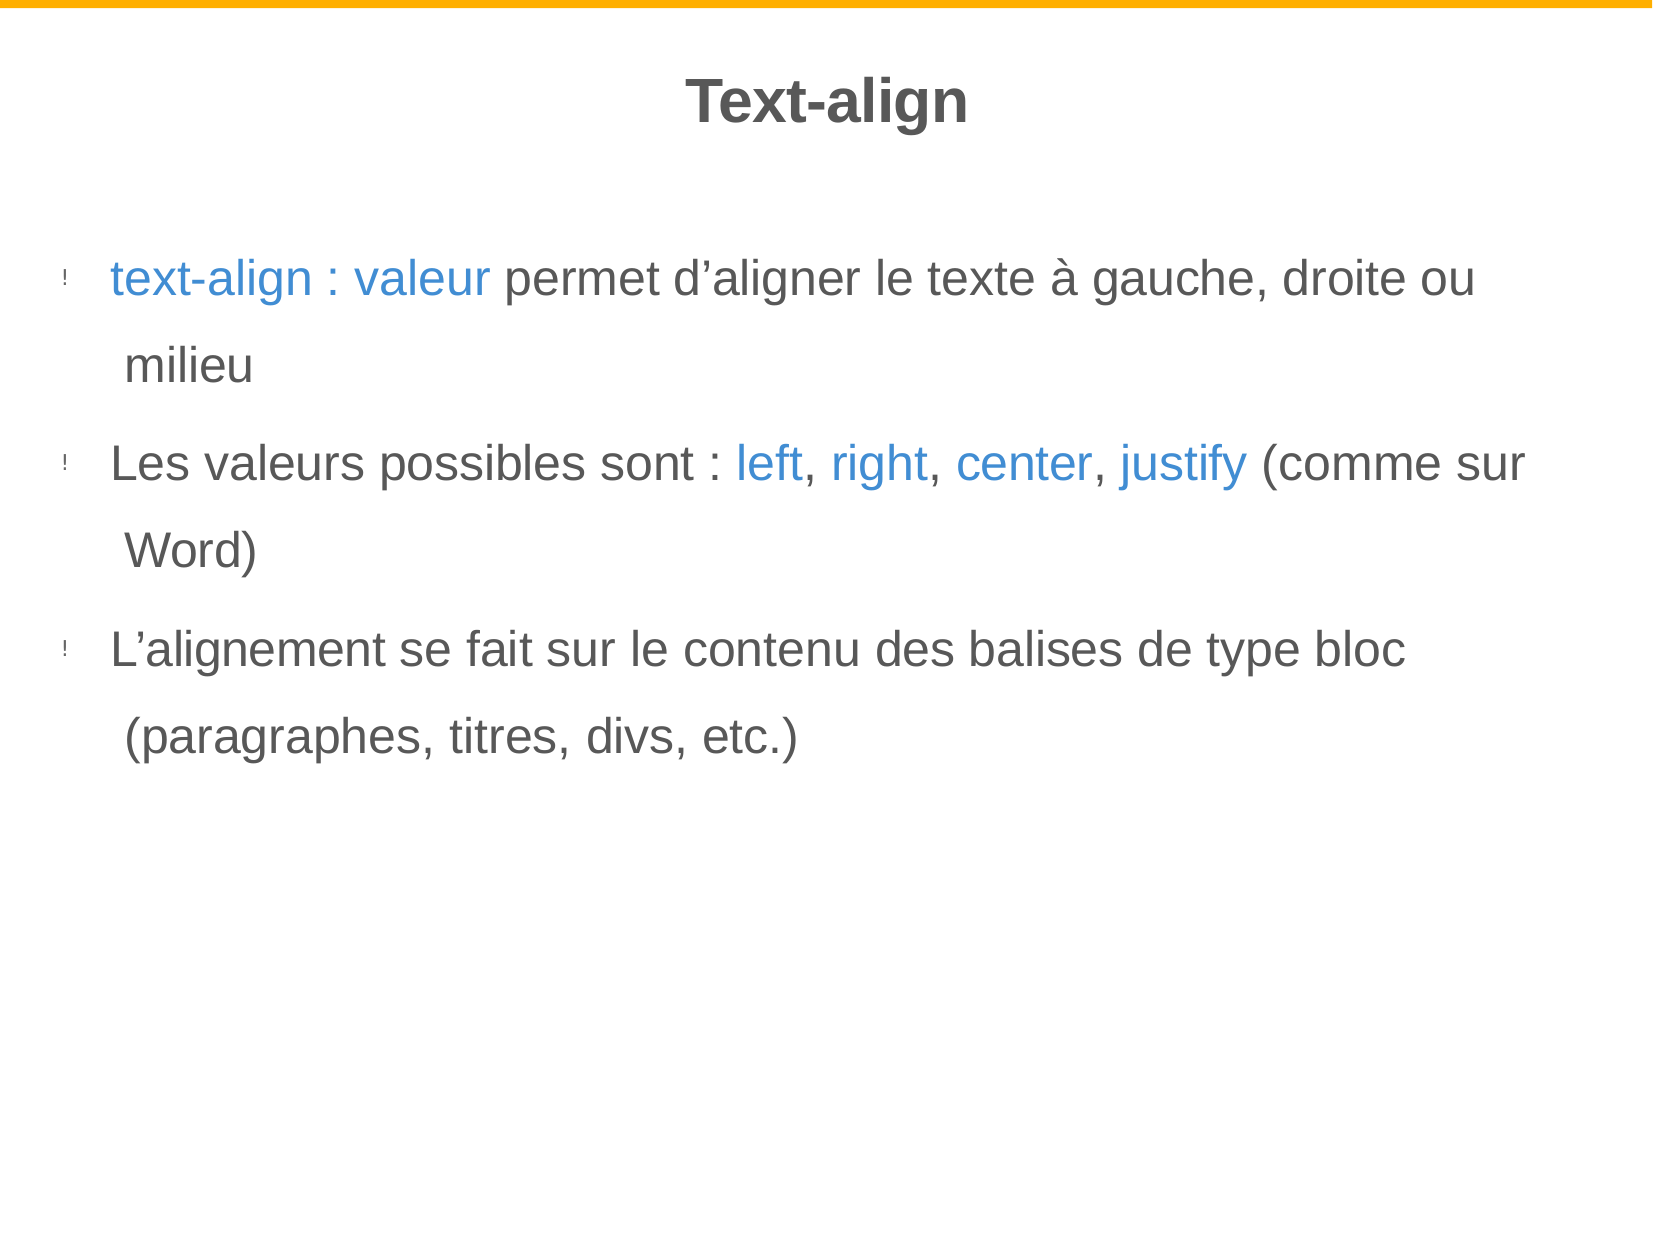

# Text-align
text-align : valeur permet d’aligner le texte à gauche, droite ou  milieu
!
Les valeurs possibles sont : left, right, center, justify (comme sur  Word)
!
L’alignement se fait sur le contenu des balises de type bloc  (paragraphes, titres, divs, etc.)
!